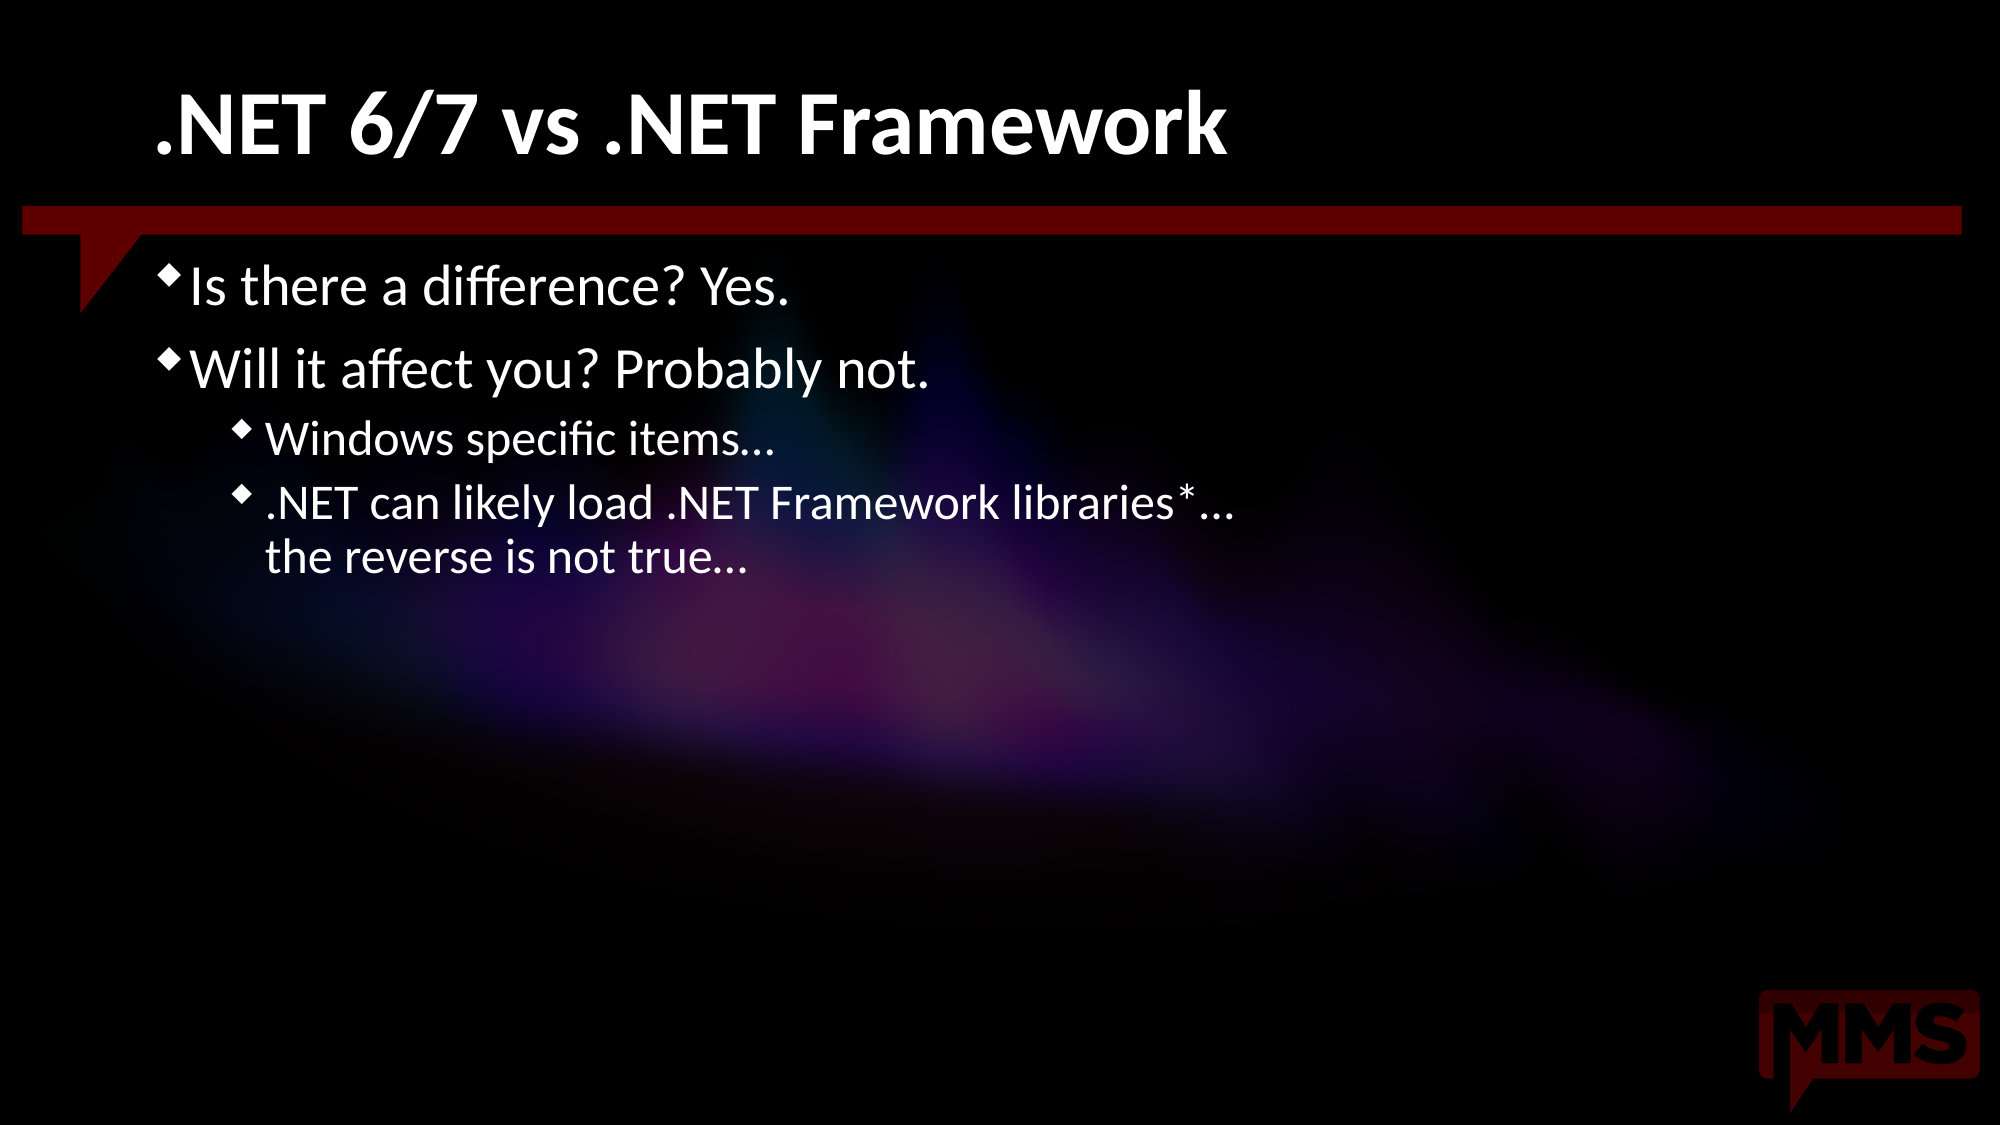

# .NET 6/7 vs .NET Framework
Is there a difference? Yes.
Will it affect you? Probably not.
Windows specific items…
.NET can likely load .NET Framework libraries*…
the reverse is not true…